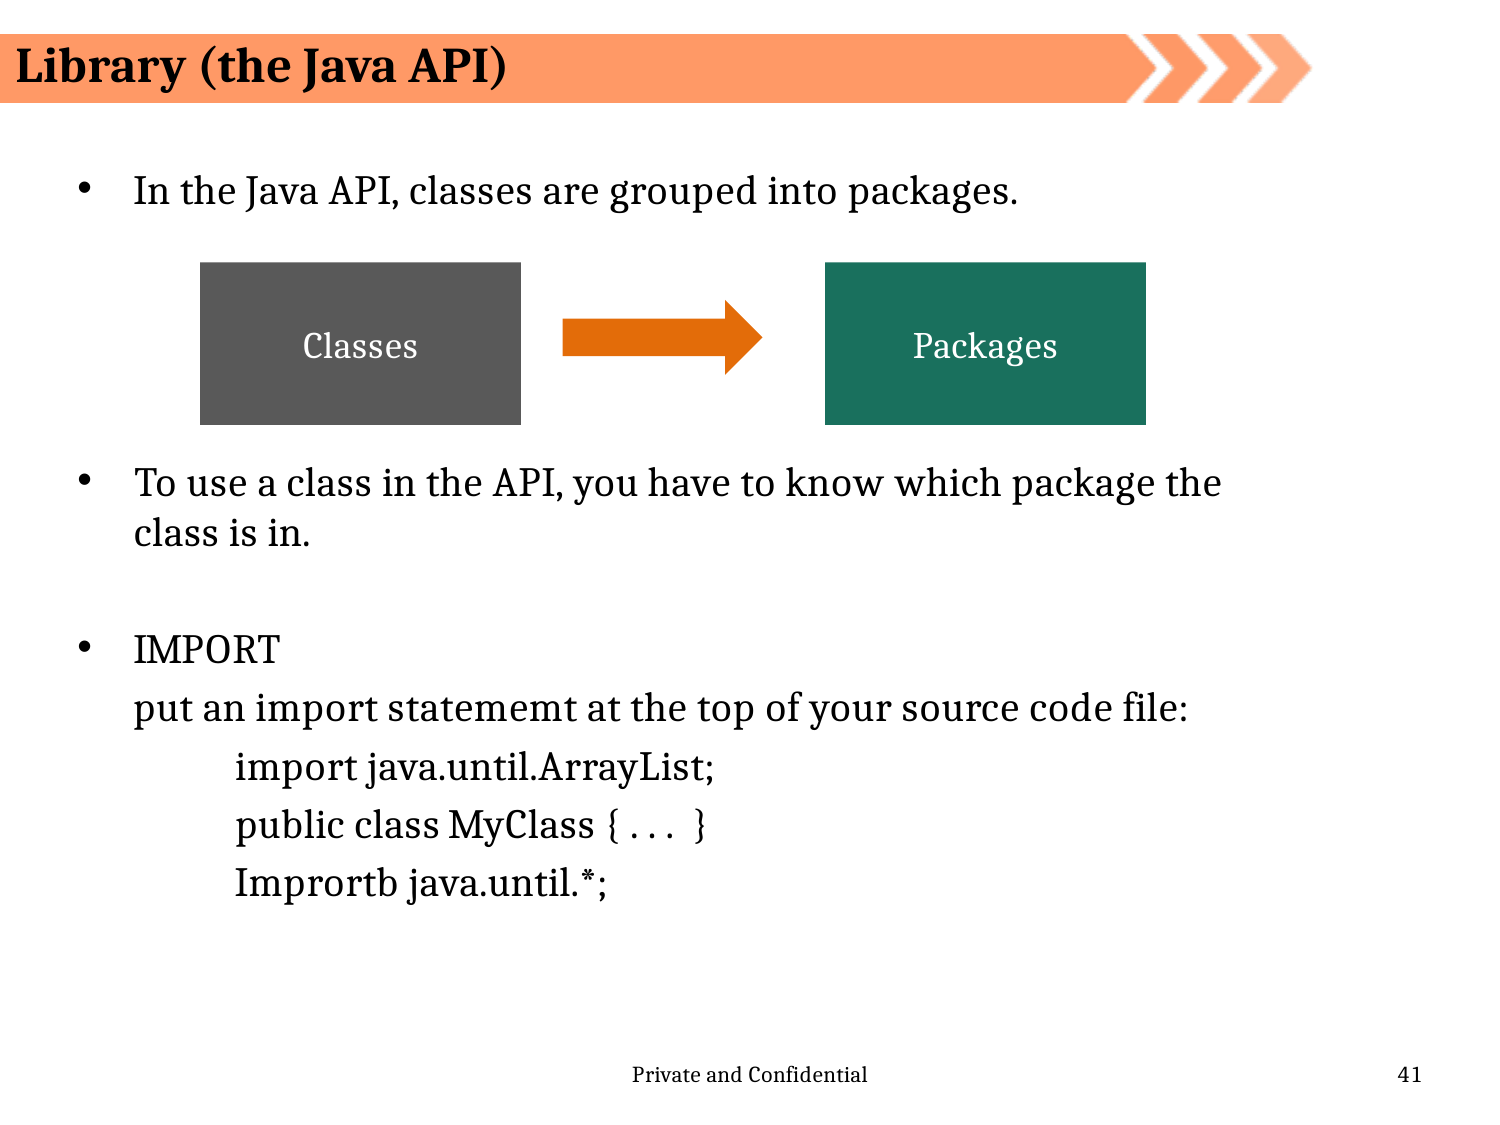

Library (the Java API)
In the Java API, classes are grouped into packages.

To use a class in the API, you have to know which package the class is in.

IMPORT
      put an import statememt at the top of your source code file:
                 import java.until.ArrayList;
                 public class MyClass { . . .  }
                 Imprortb java.until.*;
Classes
Packages